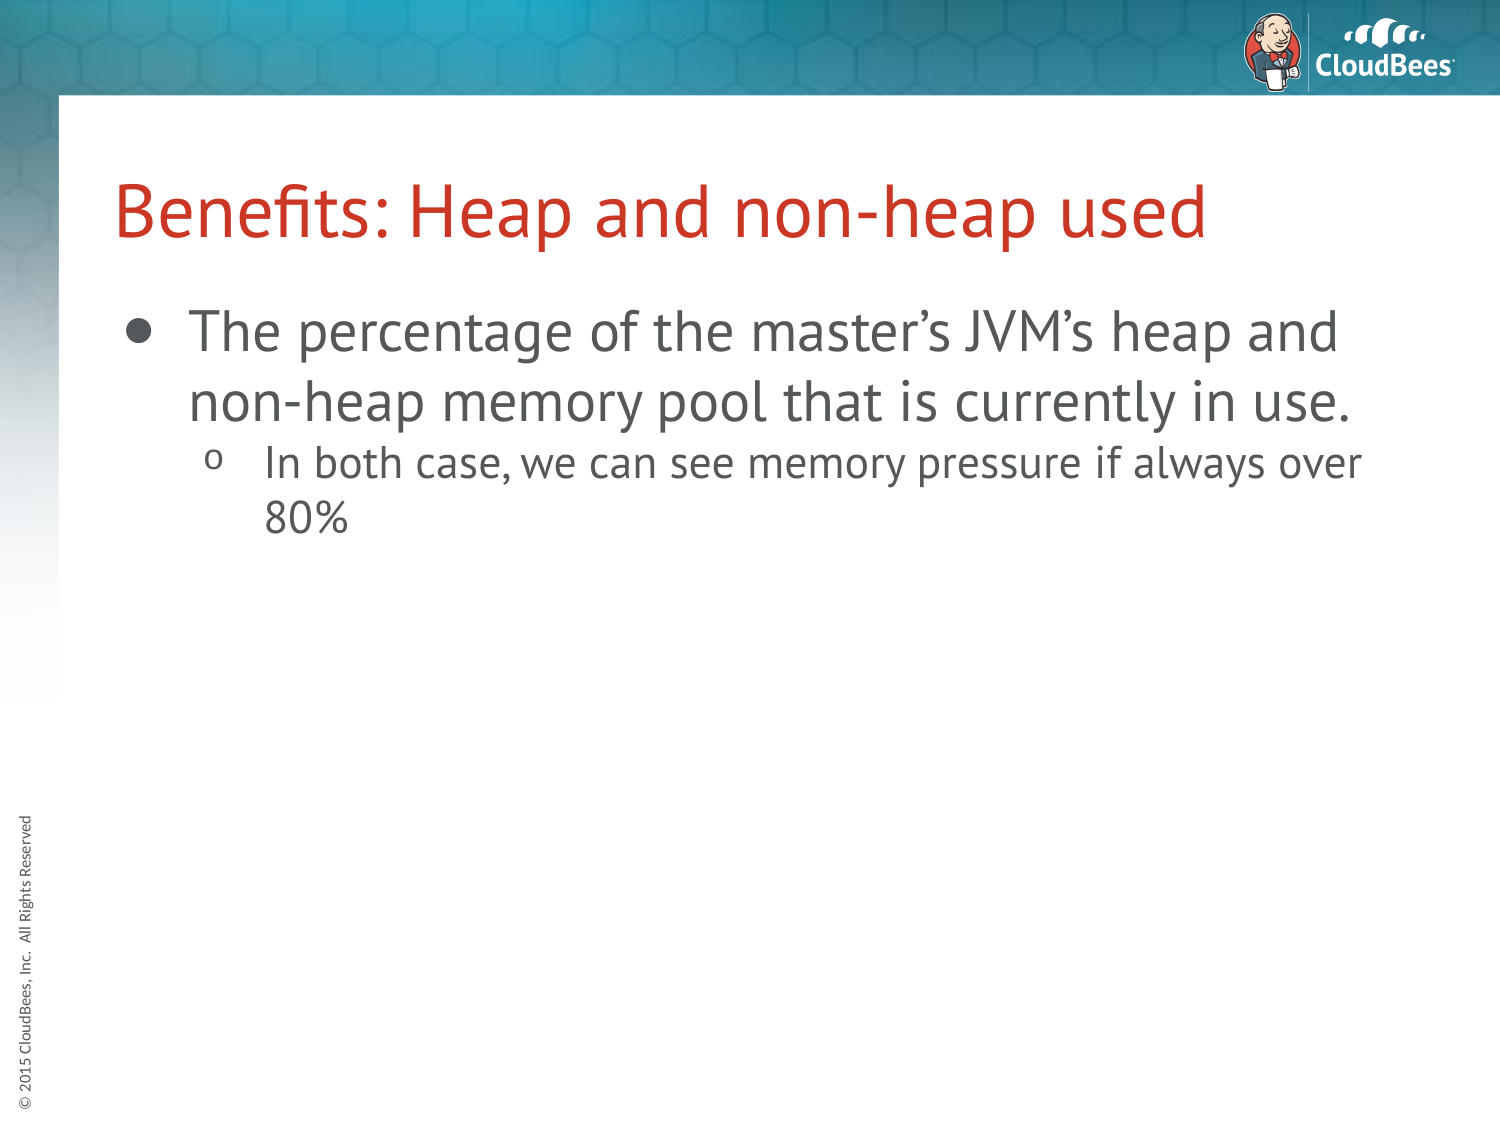

# Benefits: Heap and non-heap used
The percentage of the master’s JVM’s heap and non-heap memory pool that is currently in use.
In both case, we can see memory pressure if always over 80%